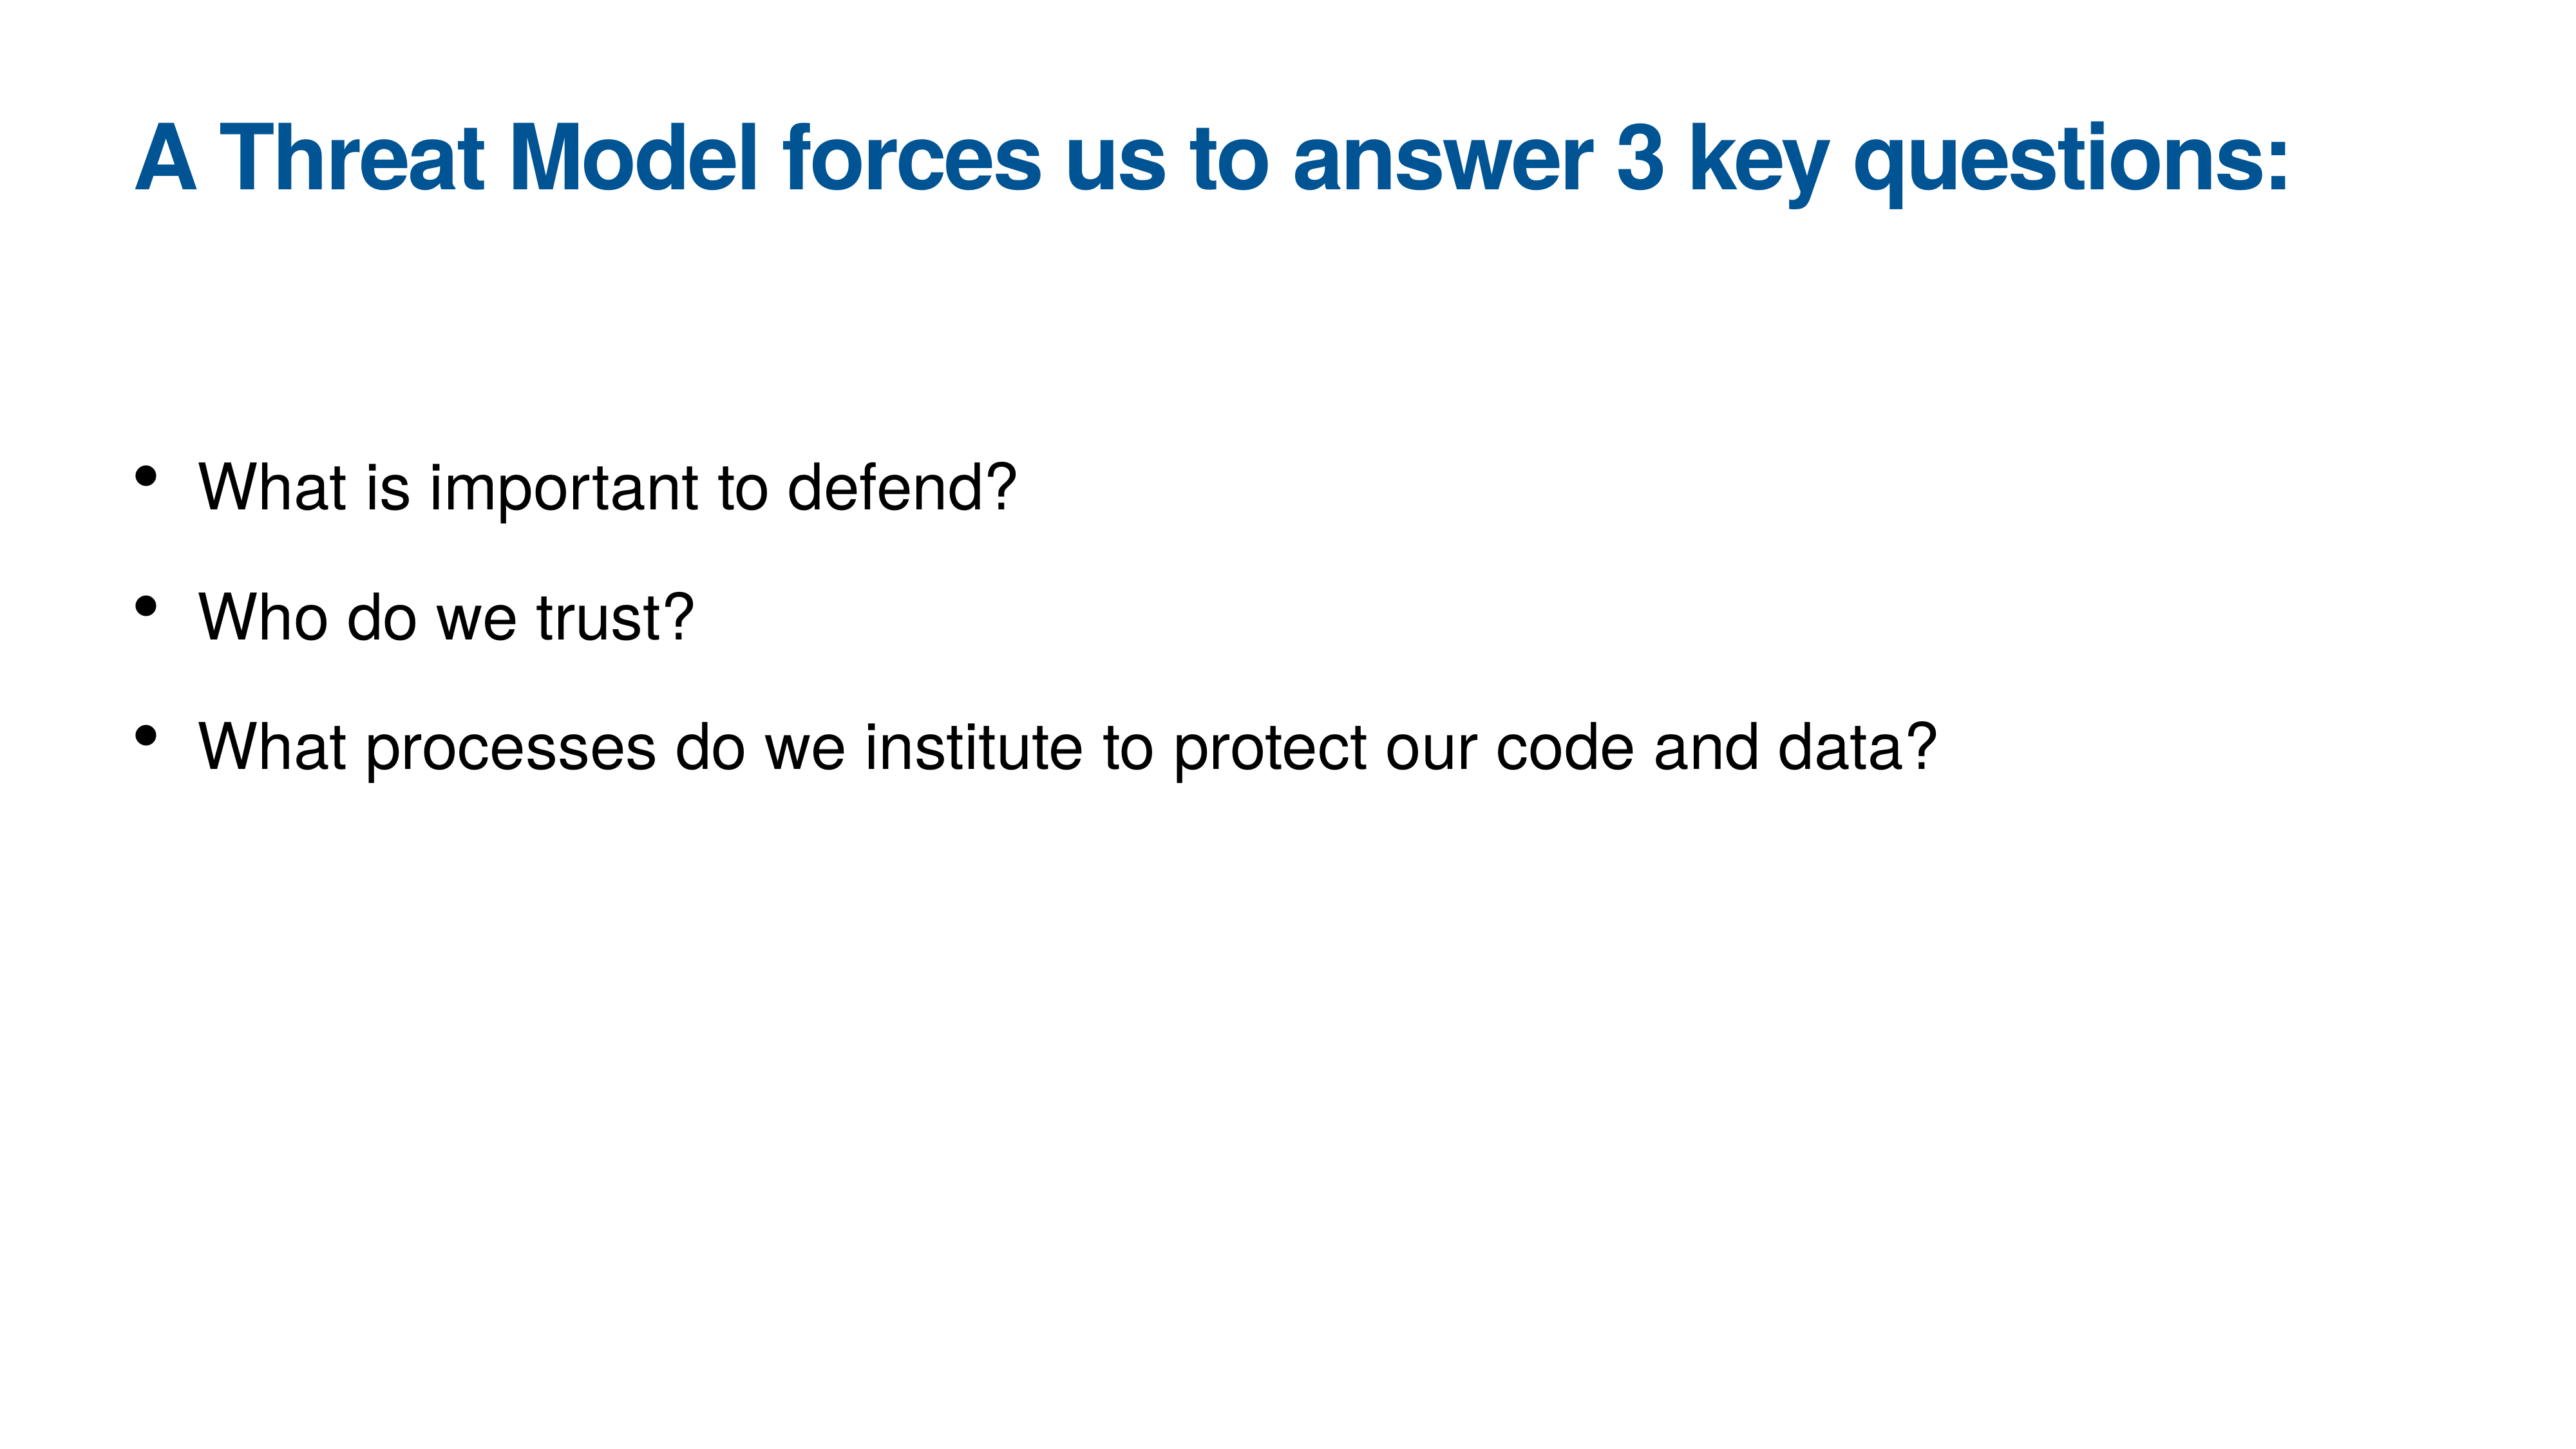

# A Threat Model forces us to answer 3 key questions:

What is important to defend?
Who do we trust?
What processes do we institute to protect our code and data?